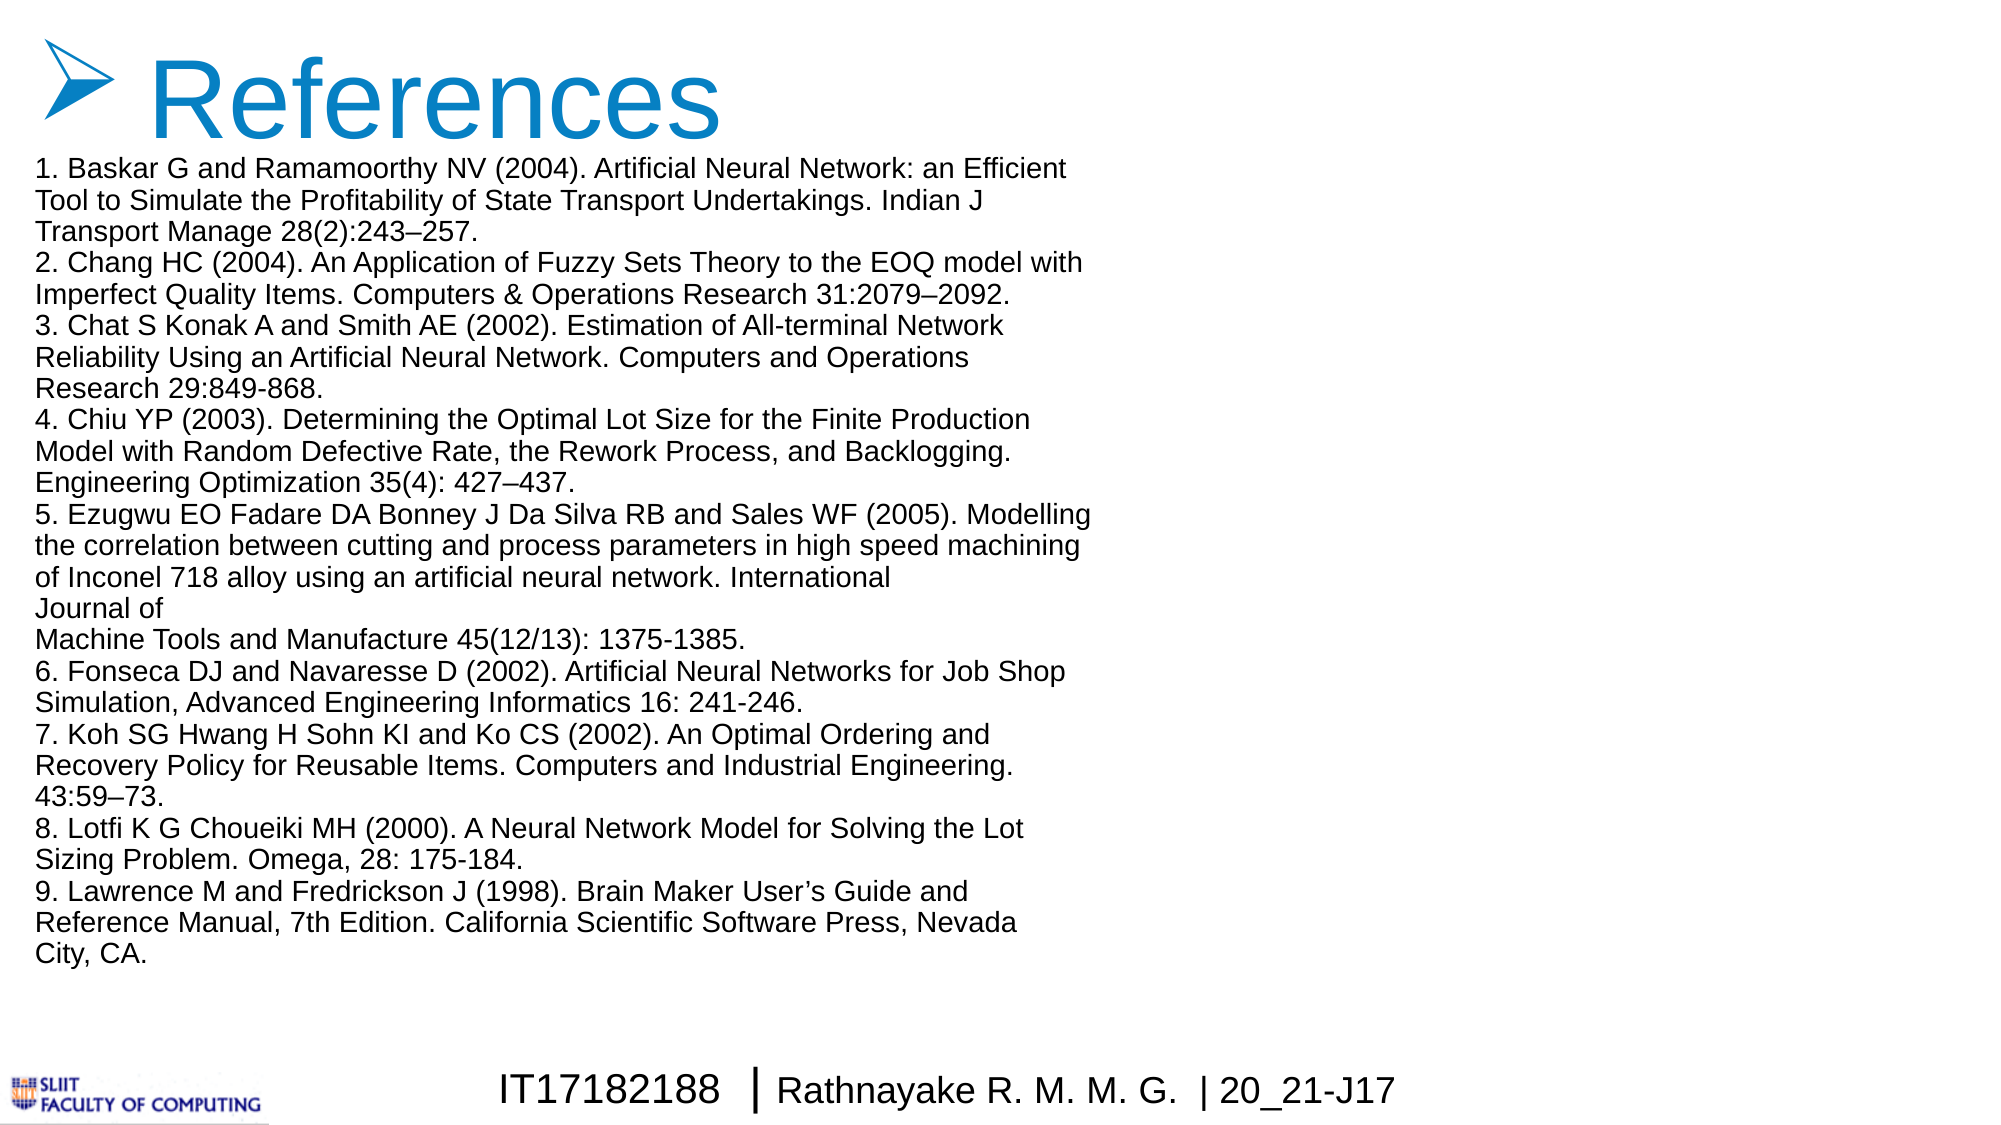

References
1. Baskar G and Ramamoorthy NV (2004). Artificial Neural Network: an Efficient
Tool to Simulate the Profitability of State Transport Undertakings. Indian J
Transport Manage 28(2):243–257.
2. Chang HC (2004). An Application of Fuzzy Sets Theory to the EOQ model with
Imperfect Quality Items. Computers & Operations Research 31:2079–2092.
3. Chat S Konak A and Smith AE (2002). Estimation of All-terminal Network
Reliability Using an Artificial Neural Network. Computers and Operations
Research 29:849-868.
4. Chiu YP (2003). Determining the Optimal Lot Size for the Finite Production
Model with Random Defective Rate, the Rework Process, and Backlogging.
Engineering Optimization 35(4): 427–437.
5. Ezugwu EO Fadare DA Bonney J Da Silva RB and Sales WF (2005). Modelling
the correlation between cutting and process parameters in high speed machining
of Inconel 718 alloy using an artificial neural network. International
Journal of
Machine Tools and Manufacture 45(12/13): 1375-1385.
6. Fonseca DJ and Navaresse D (2002). Artificial Neural Networks for Job Shop
Simulation, Advanced Engineering Informatics 16: 241-246.
7. Koh SG Hwang H Sohn KI and Ko CS (2002). An Optimal Ordering and
Recovery Policy for Reusable Items. Computers and Industrial Engineering.
43:59–73.
8. Lotfi K G Choueiki MH (2000). A Neural Network Model for Solving the Lot
Sizing Problem. Omega, 28: 175-184.
9. Lawrence M and Fredrickson J (1998). Brain Maker User’s Guide and
Reference Manual, 7th Edition. California Scientific Software Press, Nevada
City, CA.
IT17182188  | Rathnayake R. M. M. G.  | 20_21-J17